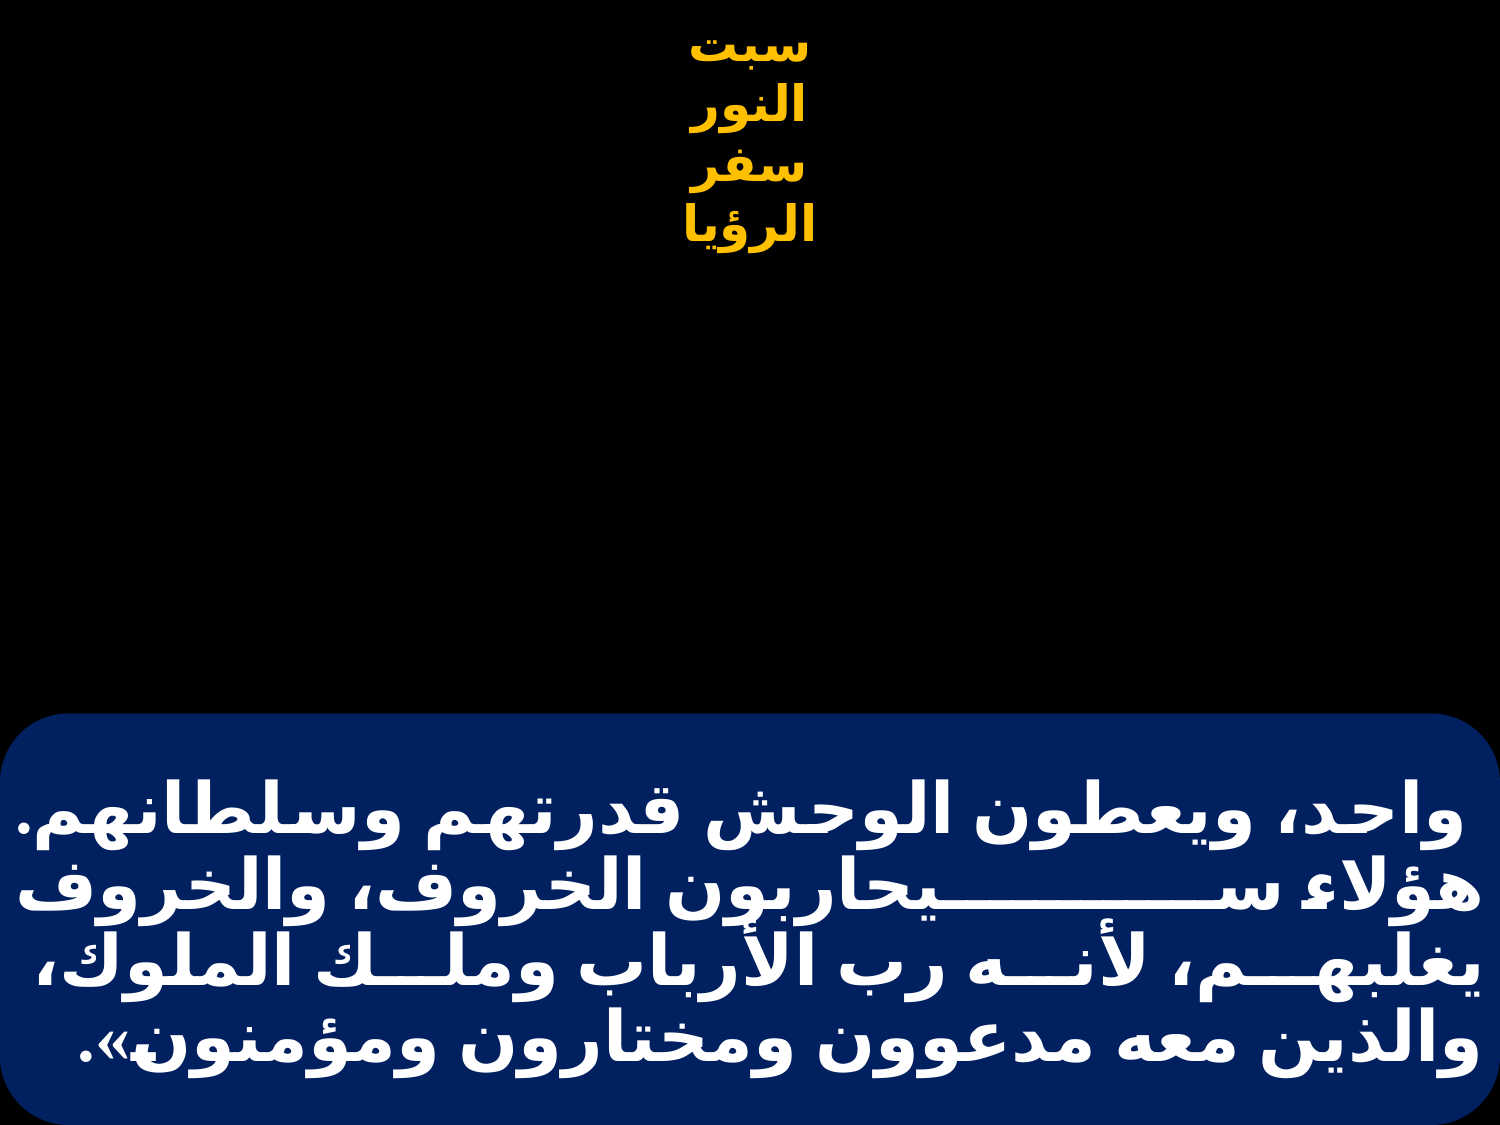

# واحد، ويعطون الوحش قدرتهم وسلطانهم. هؤلاء سيحاربون الخروف، والخروف يغلبهم، لأنه رب الأرباب وملك الملوك، والذين معه مدعوون ومختارون ومؤمنون».